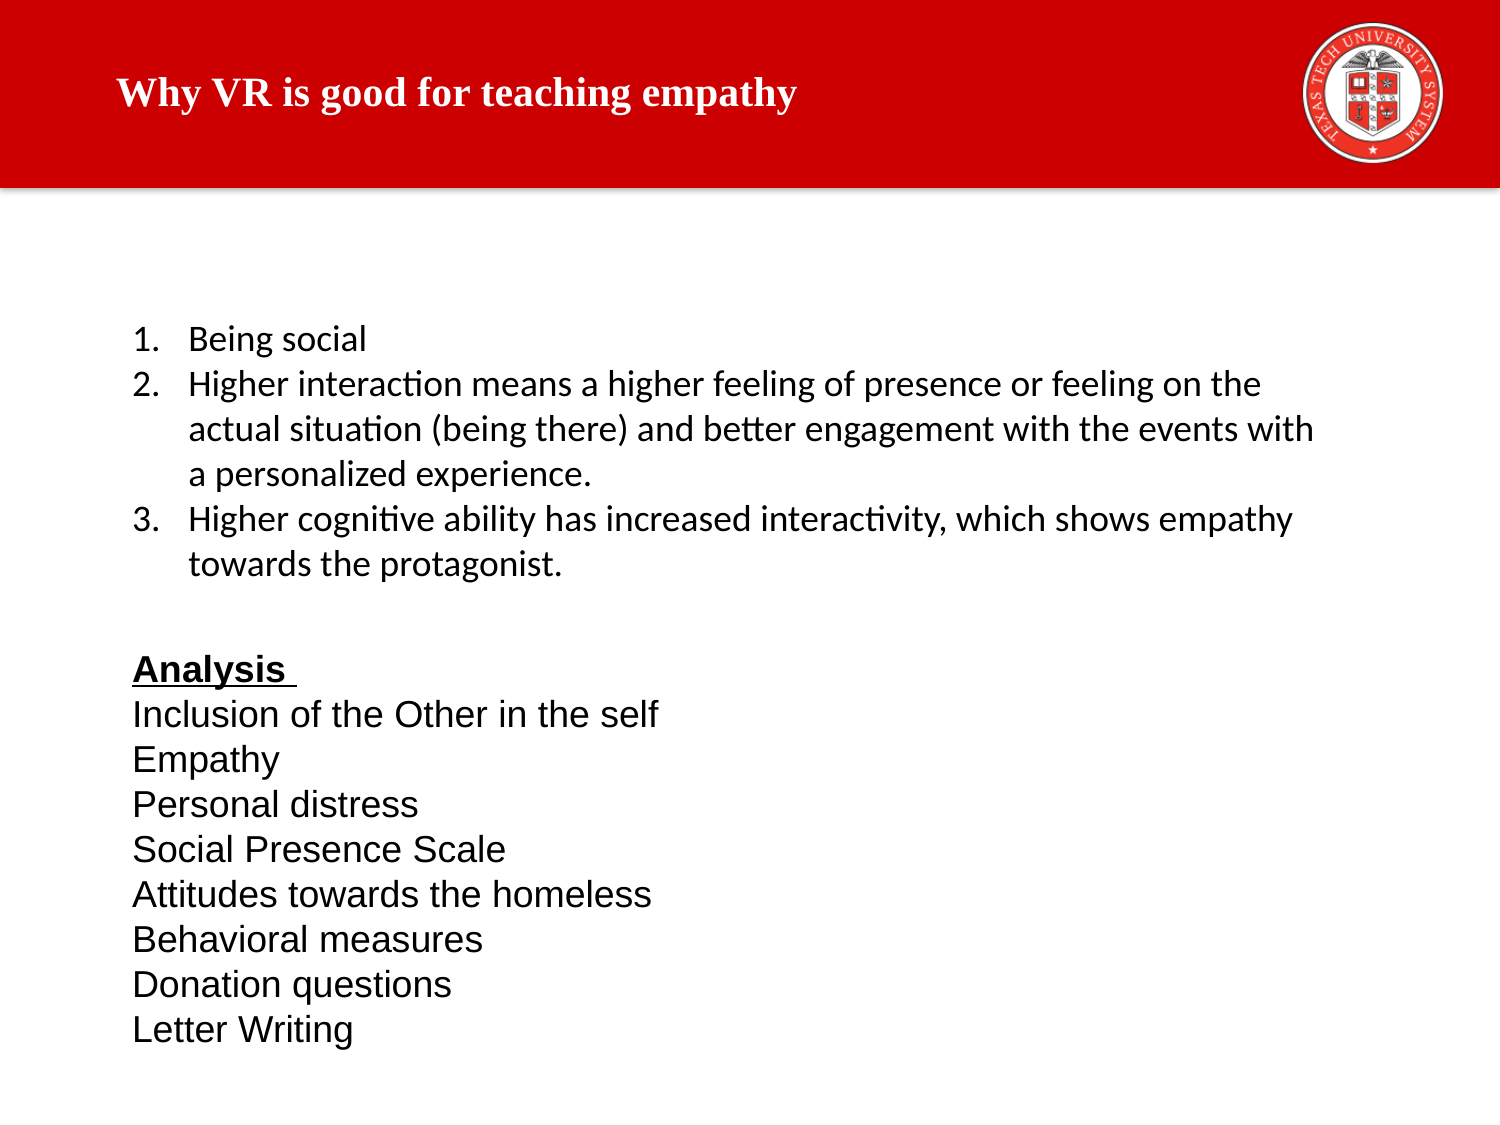

# Why VR is good for teaching empathy
Being social
Higher interaction means a higher feeling of presence or feeling on the actual situation (being there) and better engagement with the events with a personalized experience.
Higher cognitive ability has increased interactivity, which shows empathy towards the protagonist.
Analysis
Inclusion of the Other in the self
Empathy
Personal distress
Social Presence Scale
Attitudes towards the homeless
Behavioral measures
Donation questions
Letter Writing